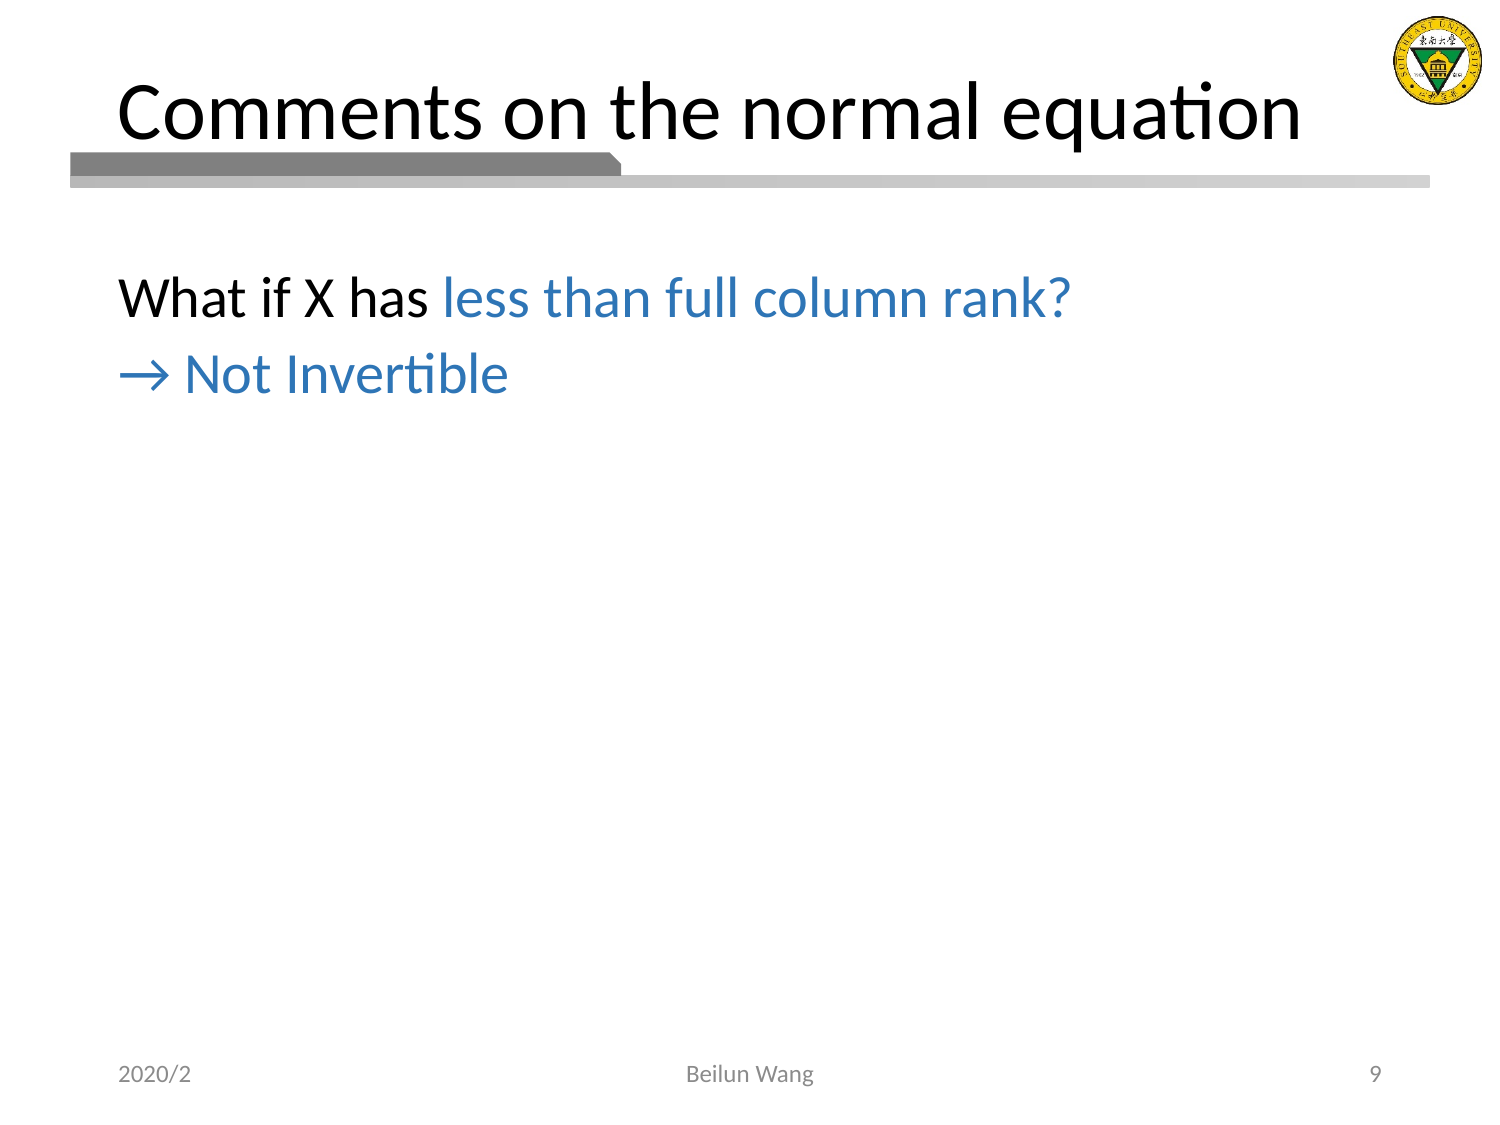

# Comments on the normal equation
What if X has less than full column rank?
→ Not Invertible
2020/2
Beilun Wang
9